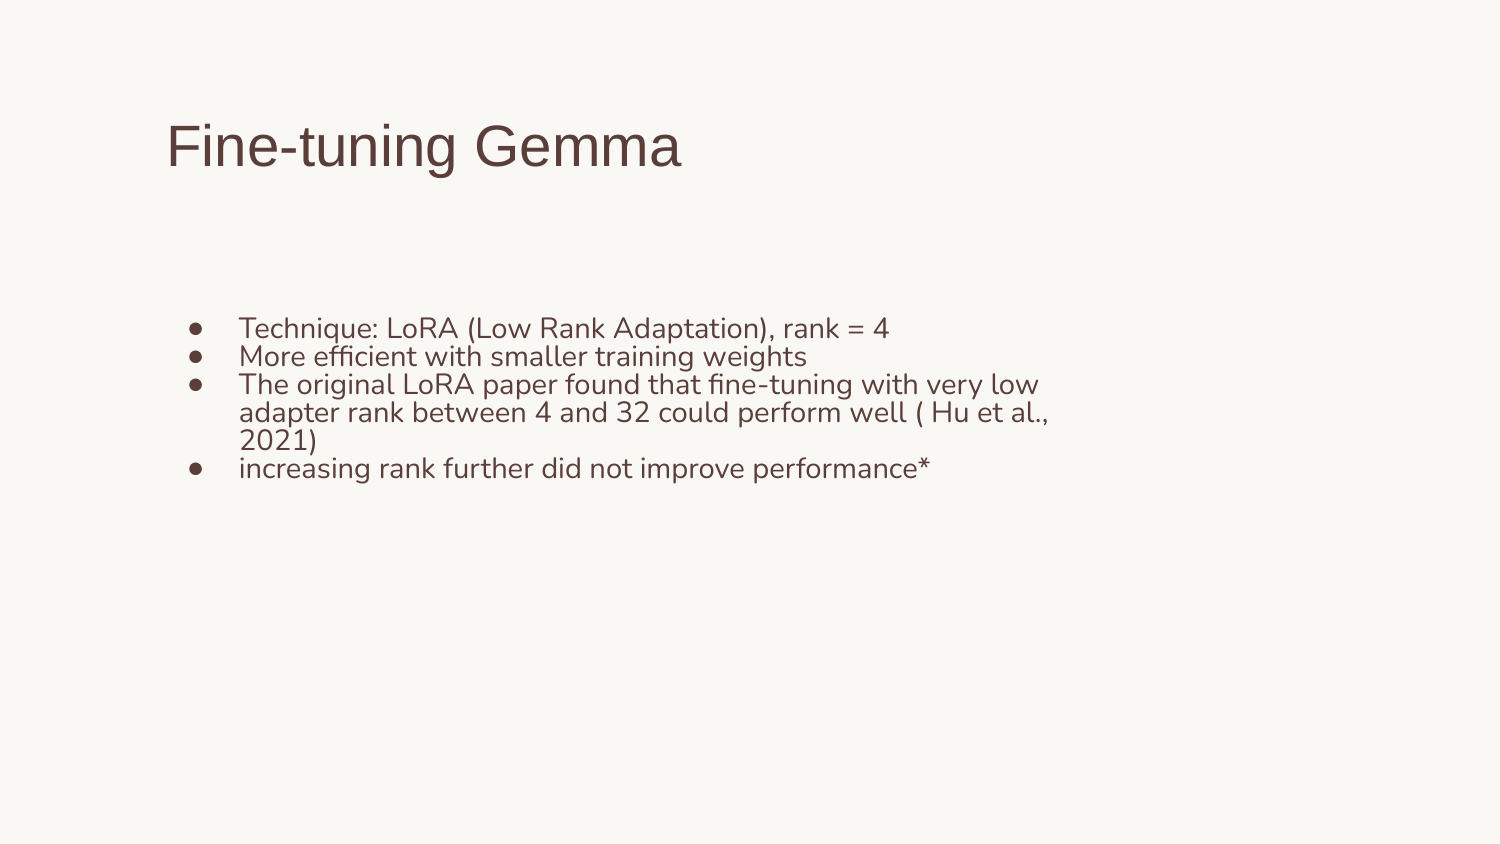

# Fine-tuning Gemma
Technique: LoRA (Low Rank Adaptation), rank = 4
More efficient with smaller training weights
The original LoRA paper found that fine-tuning with very low adapter rank between 4 and 32 could perform well ( Hu et al., 2021)
increasing rank further did not improve performance*

https://magazine.sebastianraschka.com/p/practical-tips-for-finetuning-llms